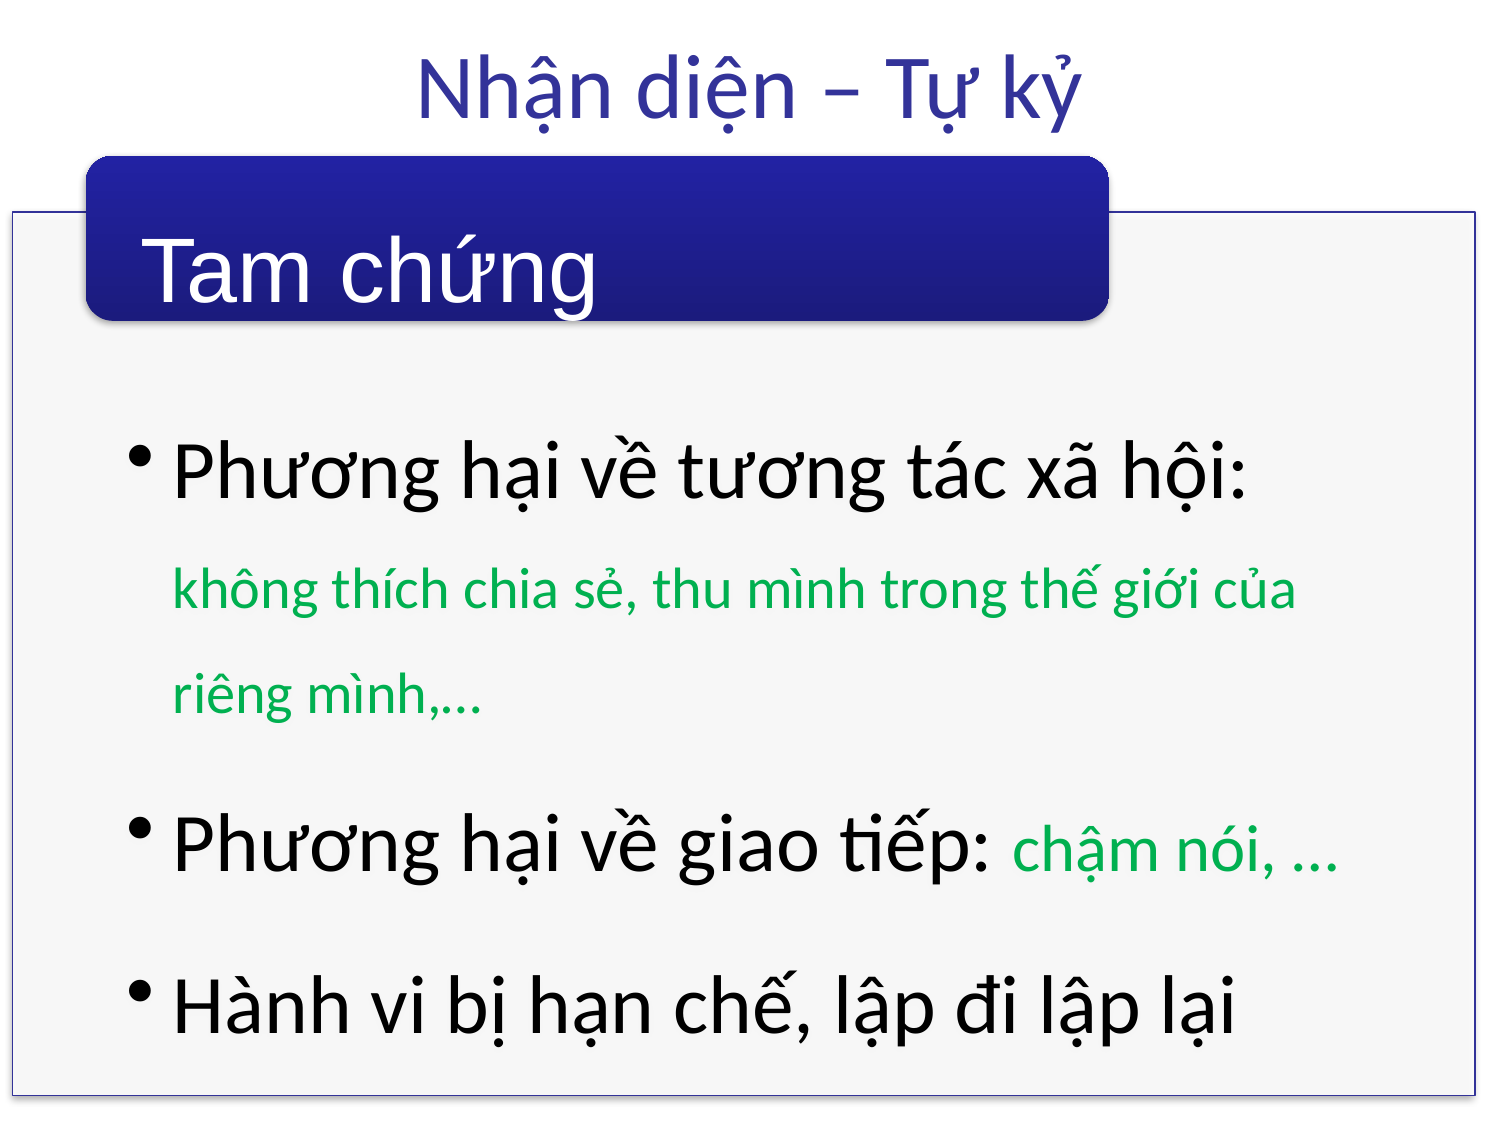

# Nhận diện – Tự kỷ
Phương hại về tương tác xã hội:  không thích chia sẻ, thu mình trong thế giới của riêng mình,…
Phương hại về giao tiếp: chậm nói, …
Hành vi bị hạn chế, lập đi lập lại
Tam chứng